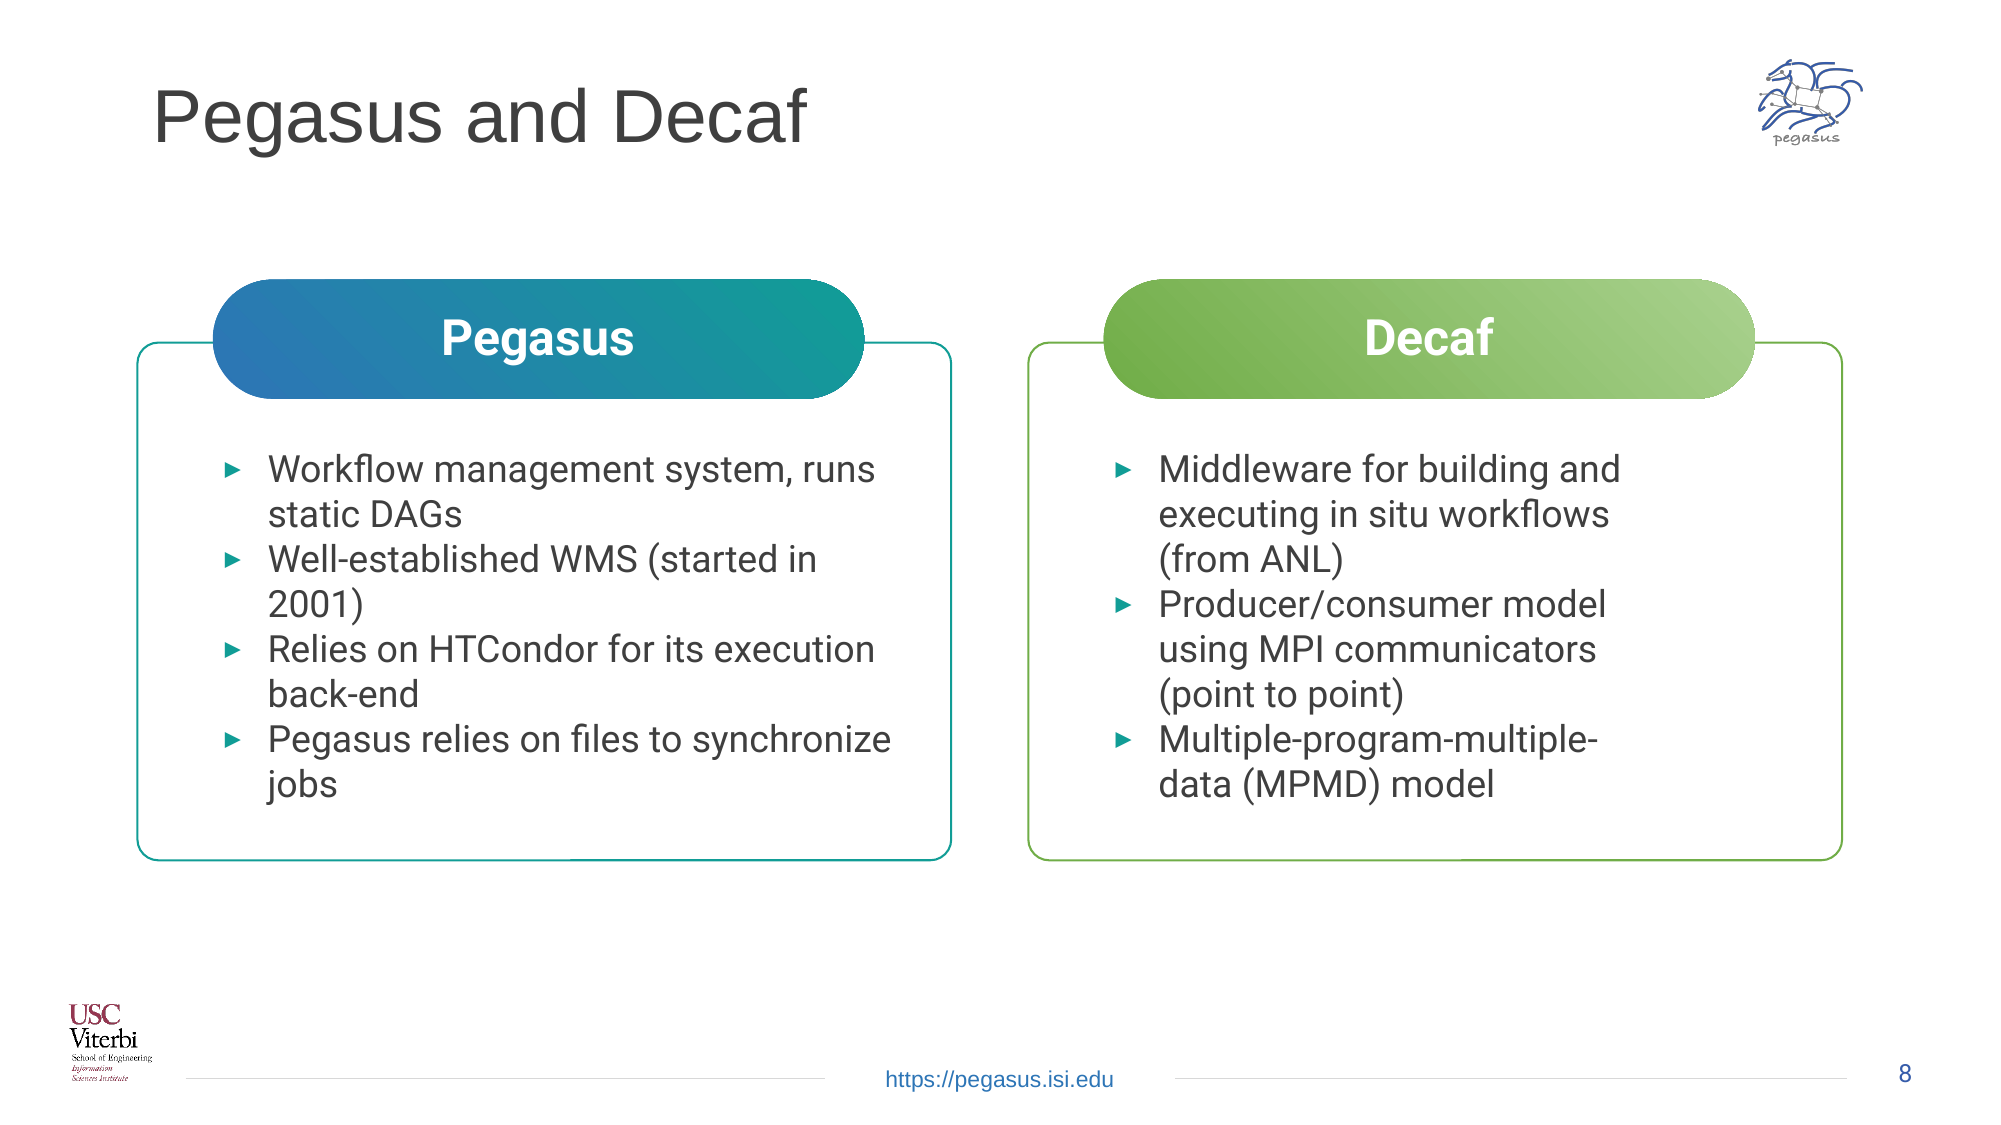

# Pegasus and Decaf
Pegasus
Decaf

Workflow management system, runs static DAGs
Well-established WMS (started in 2001)
Relies on HTCondor for its execution back-end
Pegasus relies on files to synchronize jobs
Middleware for building and
executing in situ workflows
(from ANL)
Producer/consumer model
using MPI communicators
(point to point)
Multiple-program-multiple-
data (MPMD) model
8
https://pegasus.isi.edu